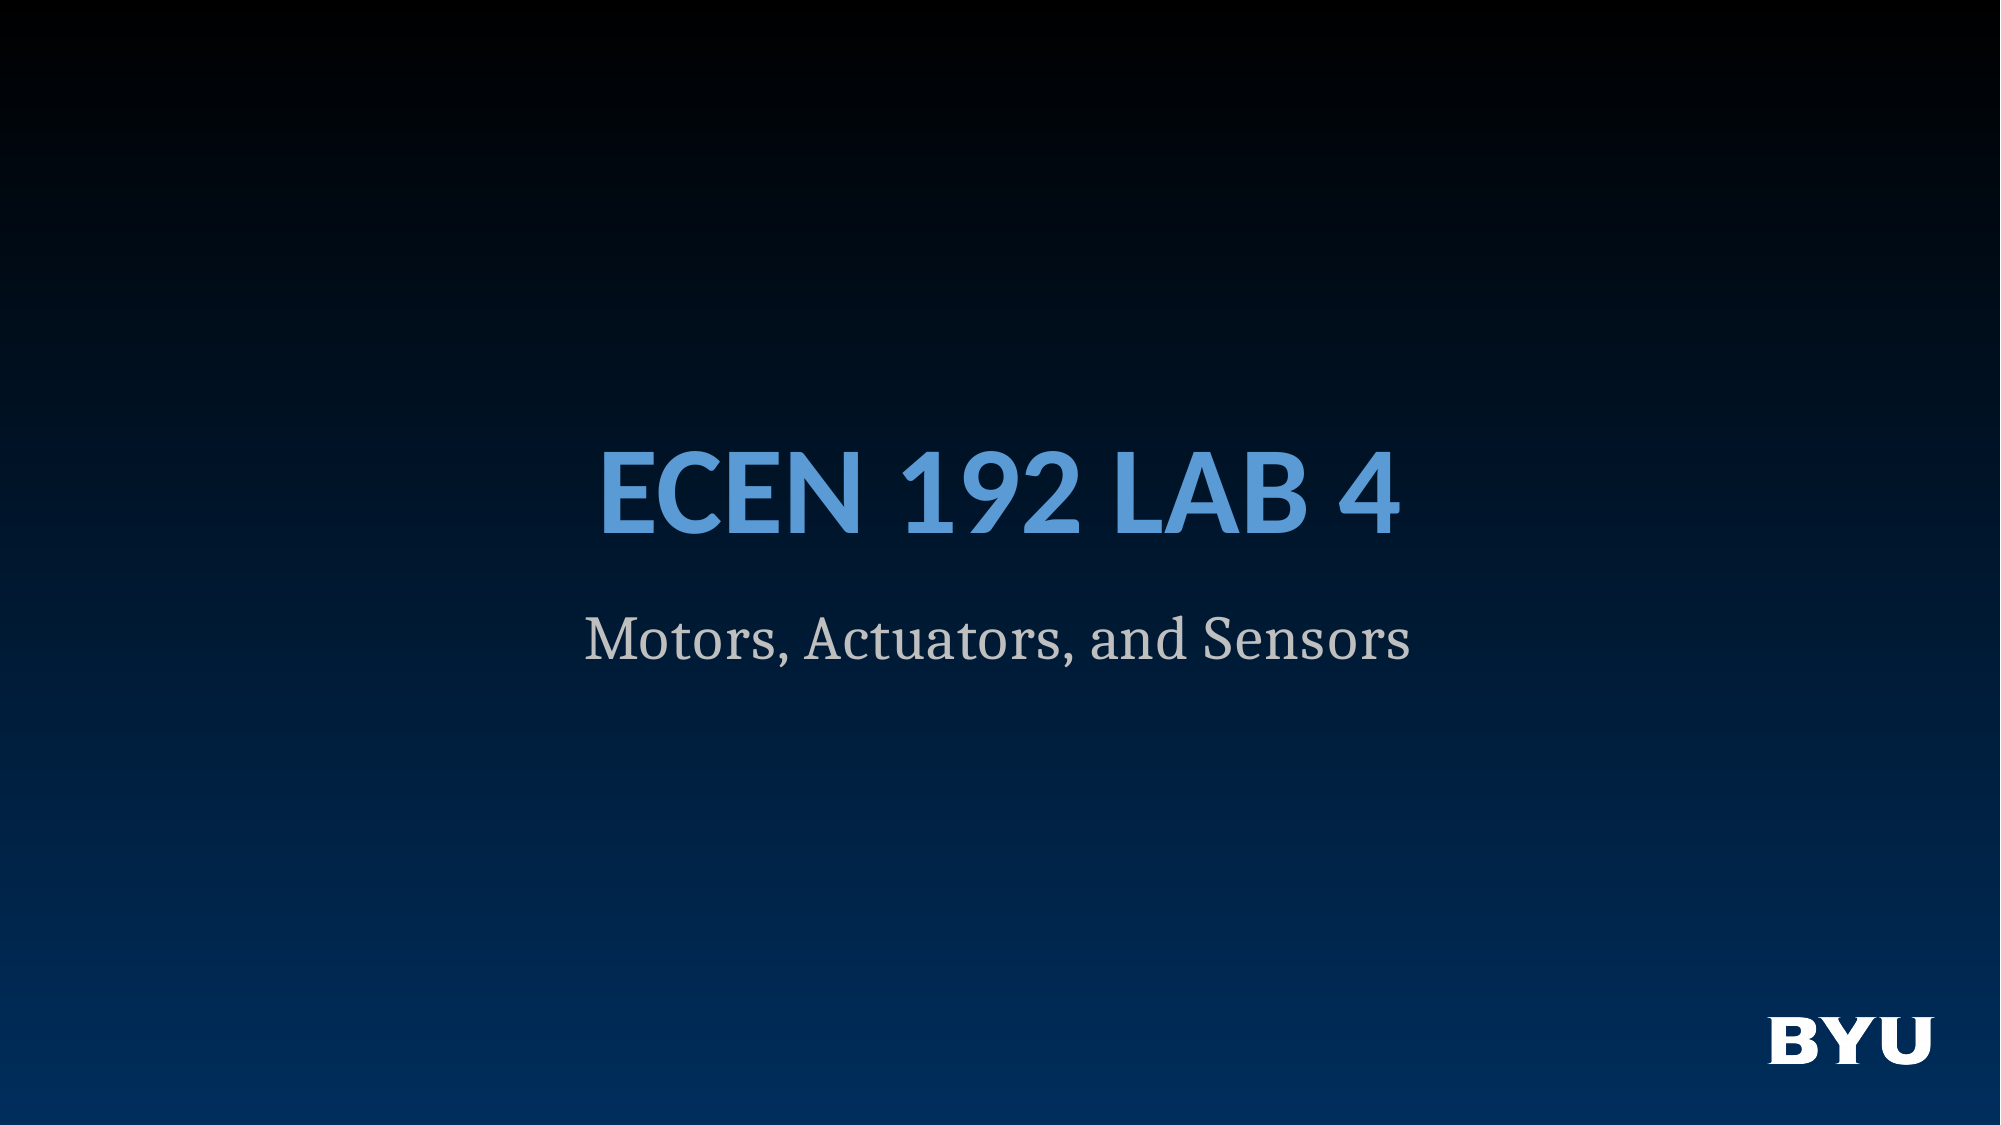

# ECEN 192 Lab 4
Motors, Actuators, and Sensors